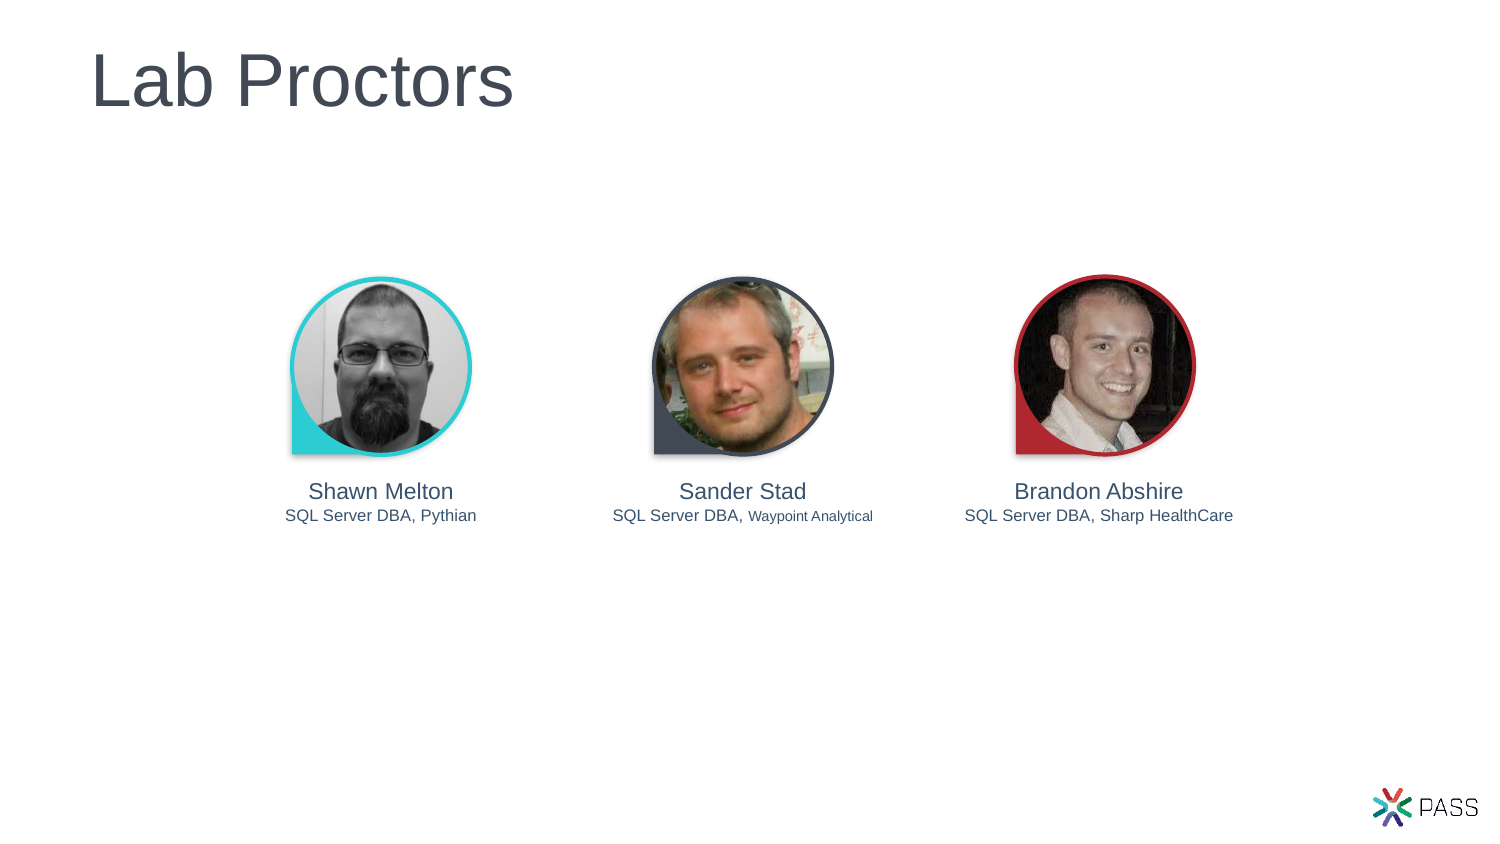

# Lab Proctors

Shawn Melton
SQL Server DBA, Pythian
Sander Stad
SQL Server DBA, Waypoint Analytical
Brandon Abshire
SQL Server DBA, Sharp HealthCare